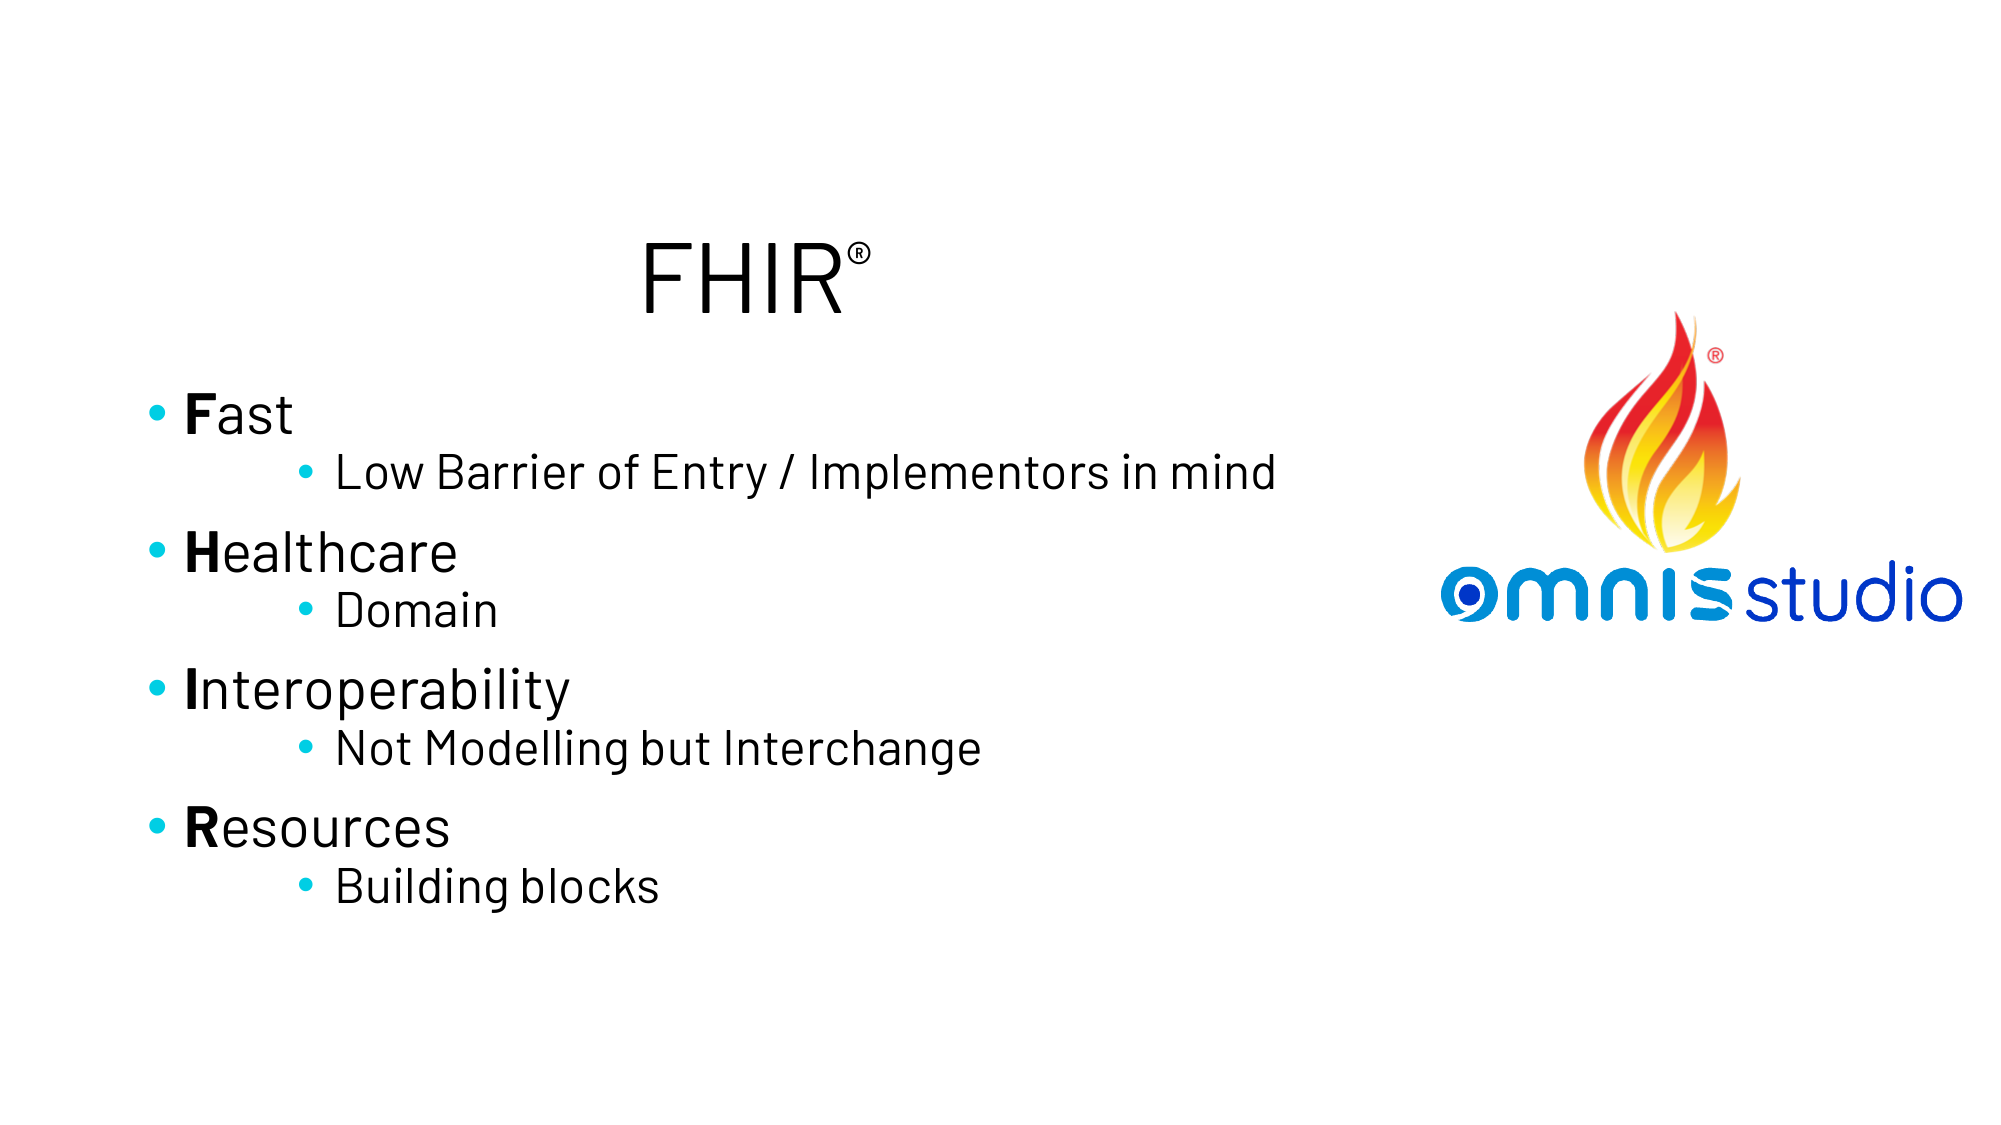

# FHIR®
Fast
Low Barrier of Entry / Implementors in mind
Healthcare
Domain
Interoperability
Not Modelling but Interchange
Resources
Building blocks